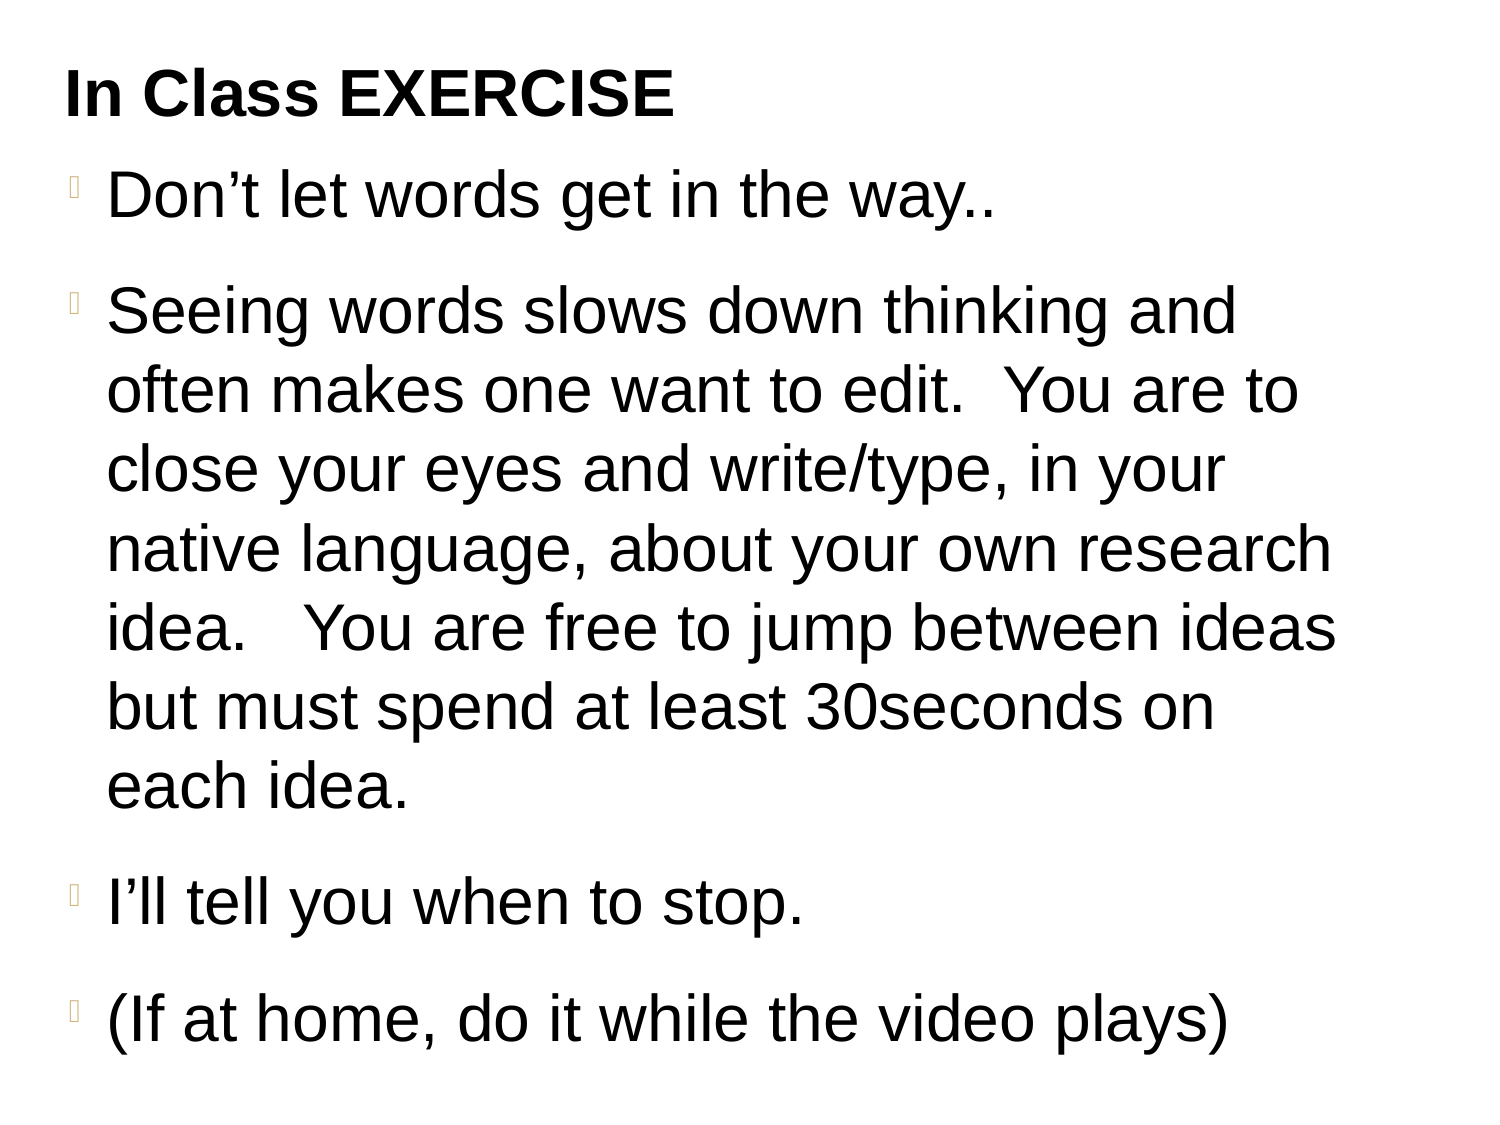

In Class EXERCISE
Don’t let words get in the way..
Seeing words slows down thinking and often makes one want to edit.  You are to close your eyes and write/type, in your native language, about your own research idea.   You are free to jump between ideas but must spend at least 30seconds on each idea.
I’ll tell you when to stop.
(If at home, do it while the video plays)